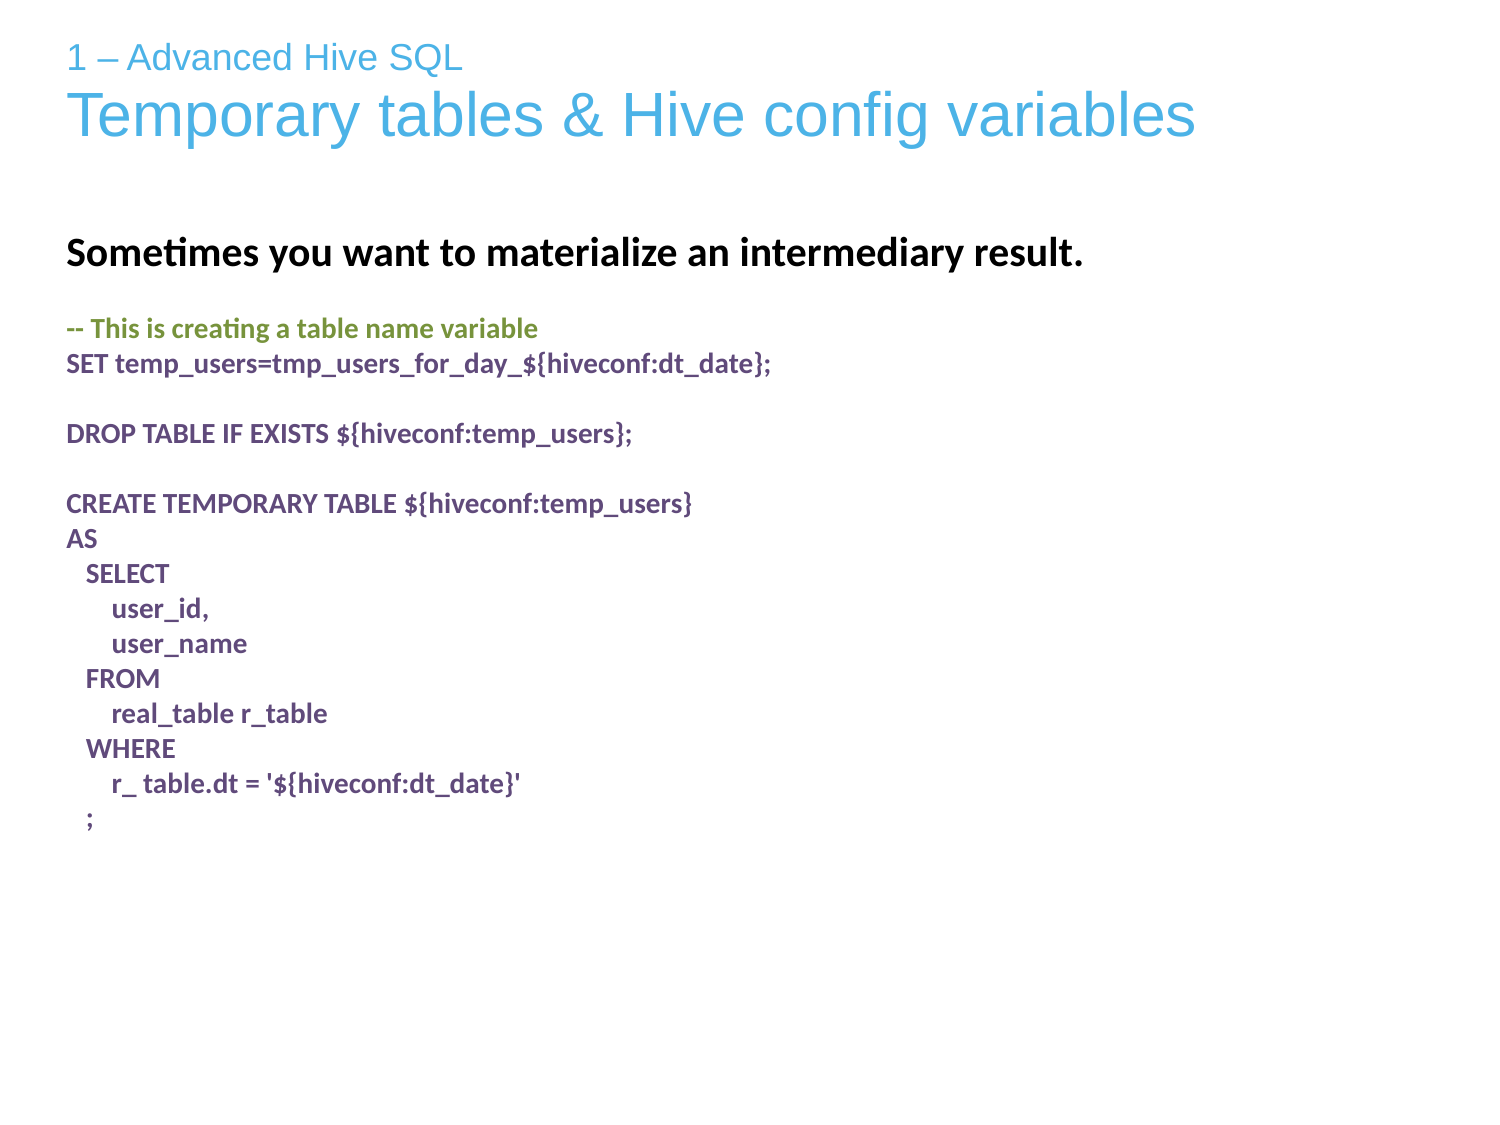

1 – Advanced Hive SQL
Temporary tables & Hive config variables
Sometimes you want to materialize an intermediary result.

-- This is creating a table name variable
SET temp_users=tmp_users_for_day_${hiveconf:dt_date};

DROP TABLE IF EXISTS ${hiveconf:temp_users};

CREATE TEMPORARY TABLE ${hiveconf:temp_users}
AS
   SELECT
       user_id,
       user_name
   FROM
       real_table r_table
   WHERE
       r_ table.dt = '${hiveconf:dt_date}'
   ;